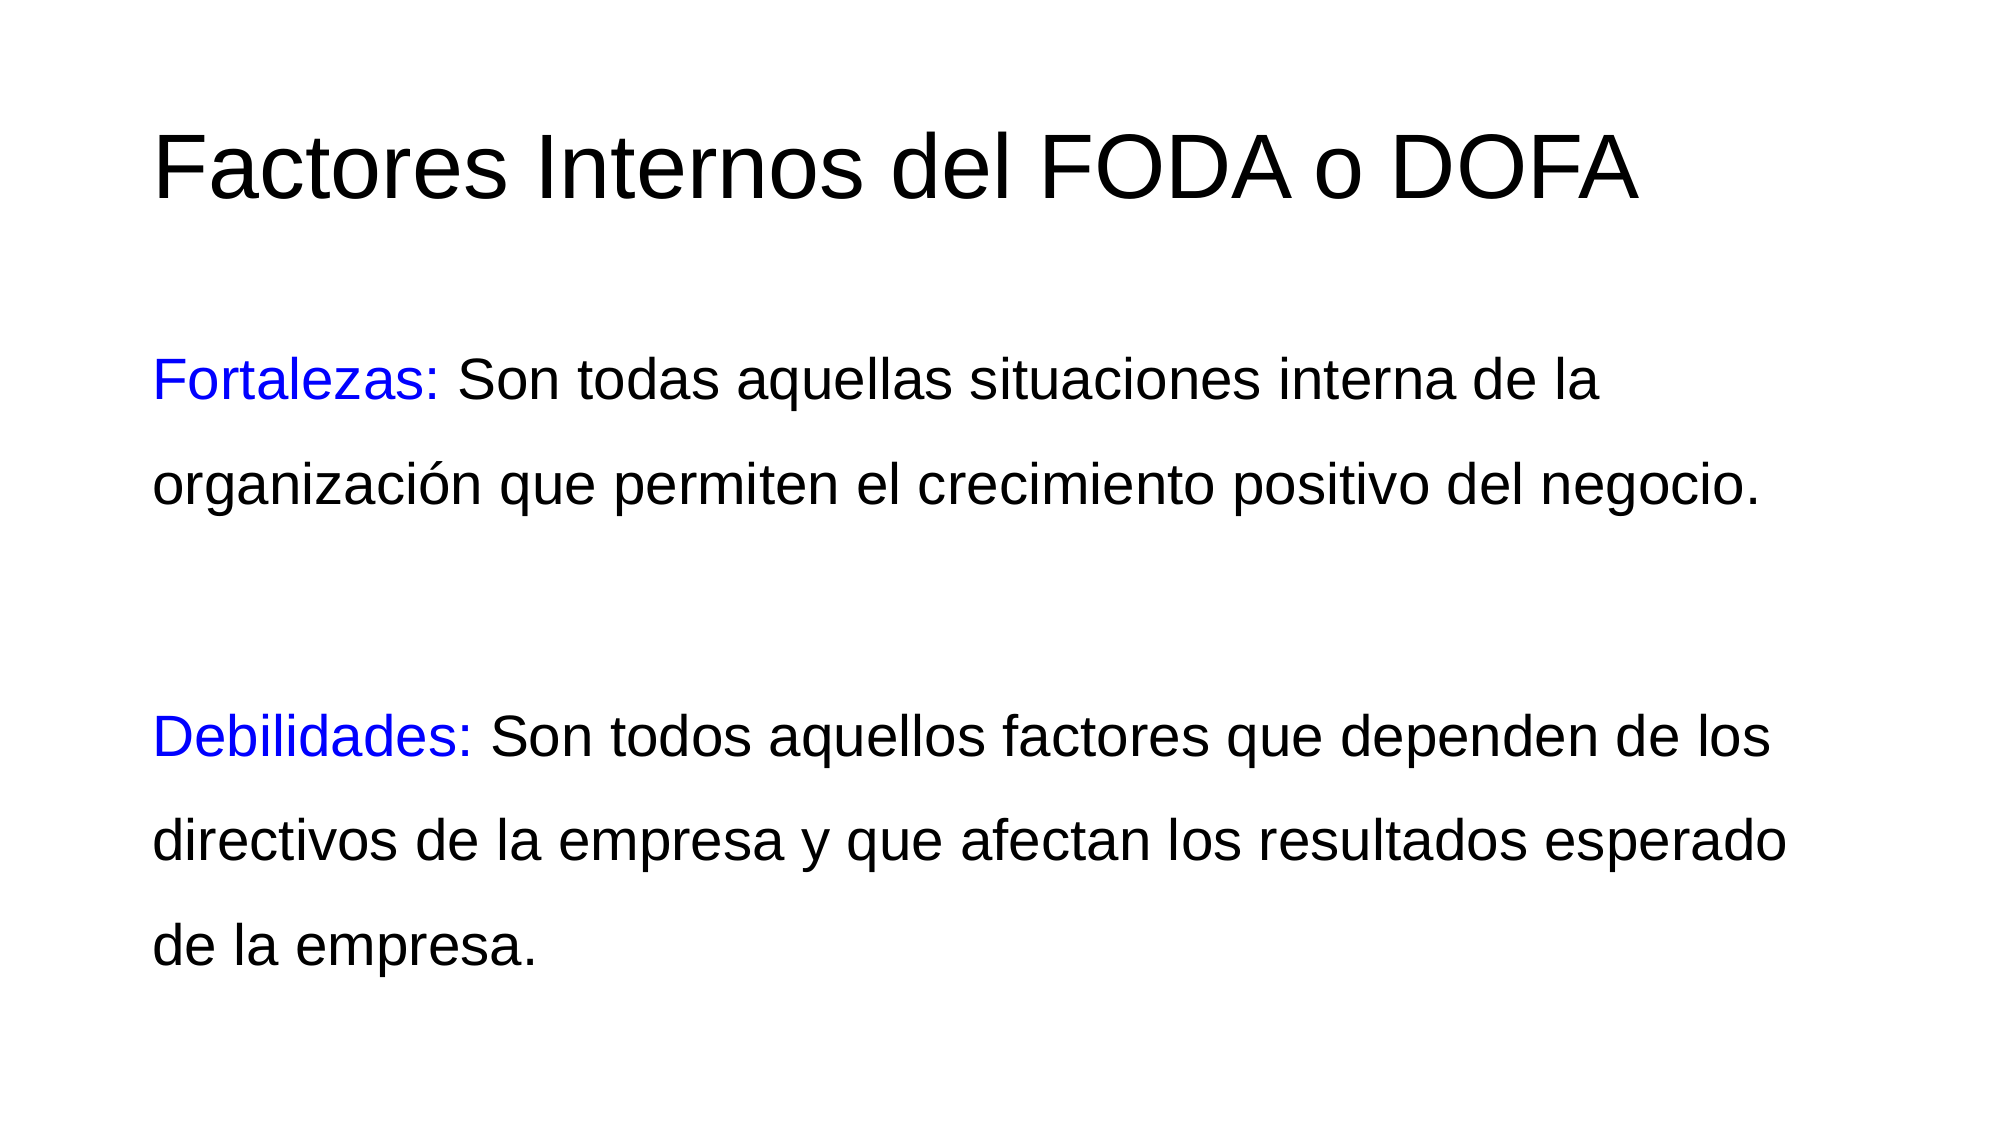

# Factores Internos del FODA o DOFA
Fortalezas: Son todas aquellas situaciones interna de la organización que permiten el crecimiento positivo del negocio.

Debilidades: Son todos aquellos factores que dependen de los directivos de la empresa y que afectan los resultados esperado de la empresa.